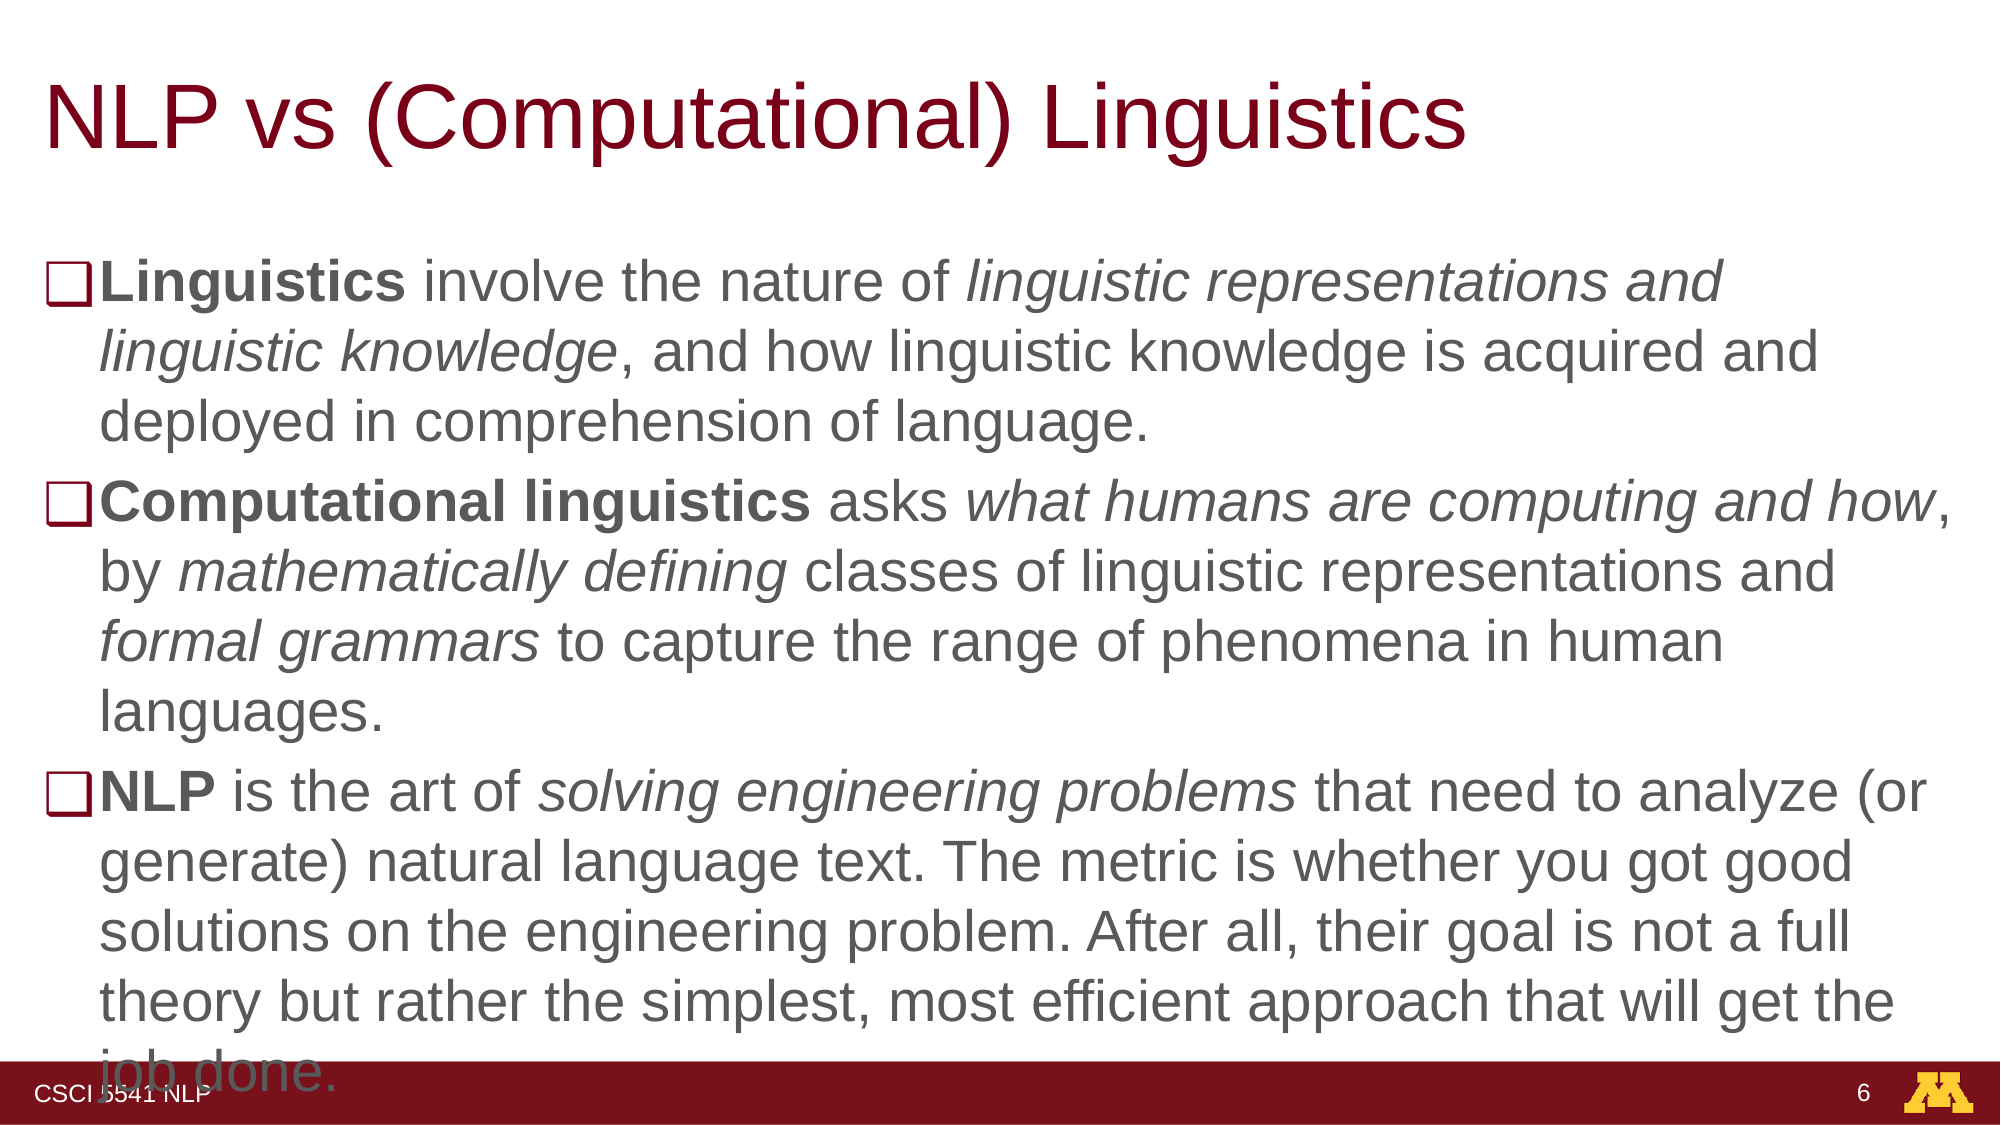

# NLP vs (Computational) Linguistics
Linguistics involve the nature of linguistic representations and linguistic knowledge, and how linguistic knowledge is acquired and deployed in comprehension of language.
Computational linguistics asks what humans are computing and how, by mathematically defining classes of linguistic representations and formal grammars to capture the range of phenomena in human languages.
NLP is the art of solving engineering problems that need to analyze (or generate) natural language text. The metric is whether you got good solutions on the engineering problem. After all, their goal is not a full theory but rather the simplest, most efficient approach that will get the job done.

6